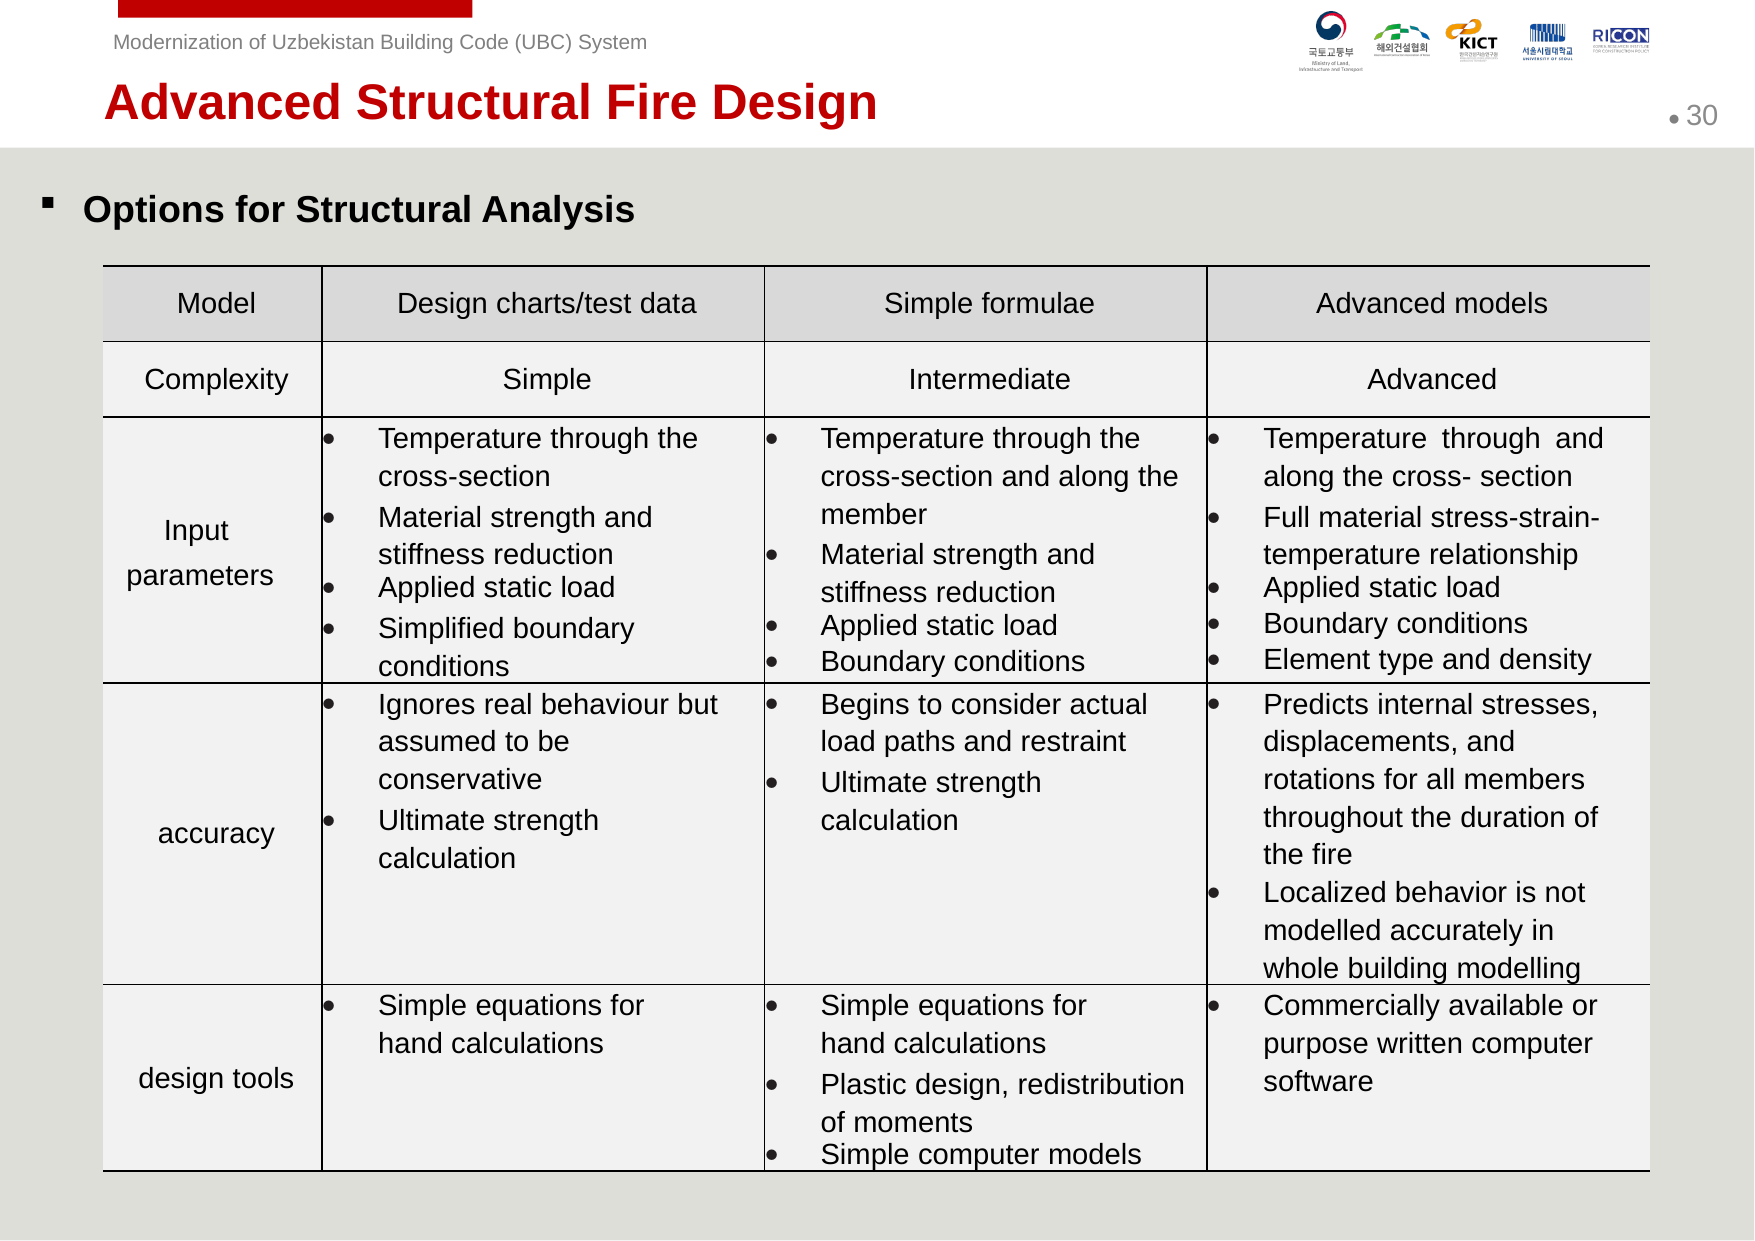

Advanced Structural Fire Design
Options for Structural Analysis

| Model | Design charts/test data | Simple formulae | Advanced models |
| --- | --- | --- | --- |
| Complexity | Simple | Intermediate | Advanced |
| Input parameters | Temperature through the cross-section Material strength and stiffness reduction Applied static load Simplified boundary conditions | Temperature through the cross-section and along the member Material strength and stiffness reduction Applied static load Boundary conditions | Temperature through and along the cross- section Full material stress-strain- temperature relationship Applied static load Boundary conditions Element type and density |
| accuracy | Ignores real behaviour but assumed to be conservative Ultimate strength calculation | Begins to consider actual load paths and restraint Ultimate strength calculation | Predicts internal stresses, displacements, and rotations for all members throughout the duration of the fire Localized behavior is not modelled accurately in whole building modelling |
| design tools | Simple equations for hand calculations | Simple equations for hand calculations Plastic design, redistribution of moments Simple computer models | Commercially available or purpose written computer software |